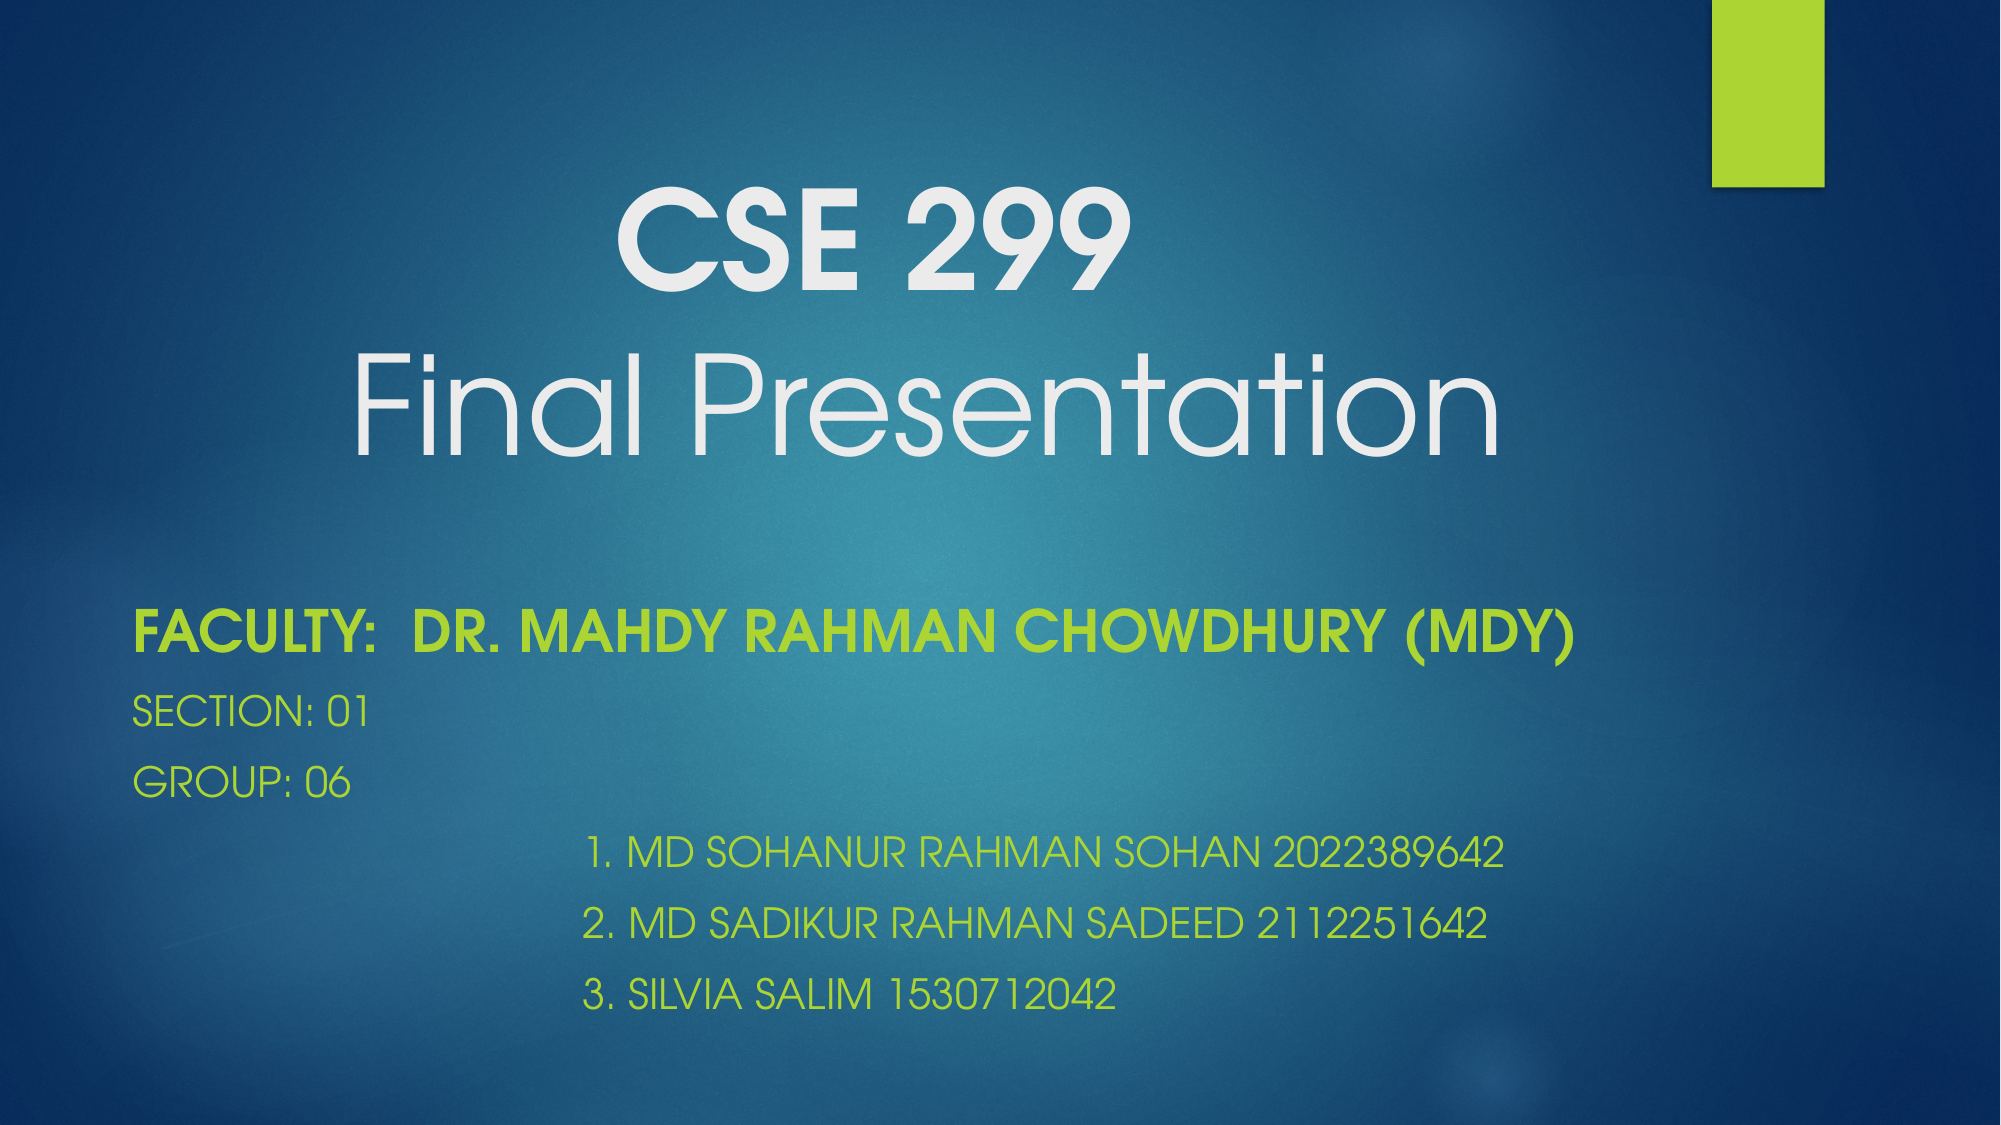

# CSE 299 Final Presentation
Faculty:  DR. MAHDY RAHMAN CHOWDHURY (MDY)
Section: 01
Group: 06
			1. MD Sohanur Rahman Sohan 2022389642
			2. MD Sadikur Rahman Sadeed 2112251642
			3. Silvia Salim 1530712042